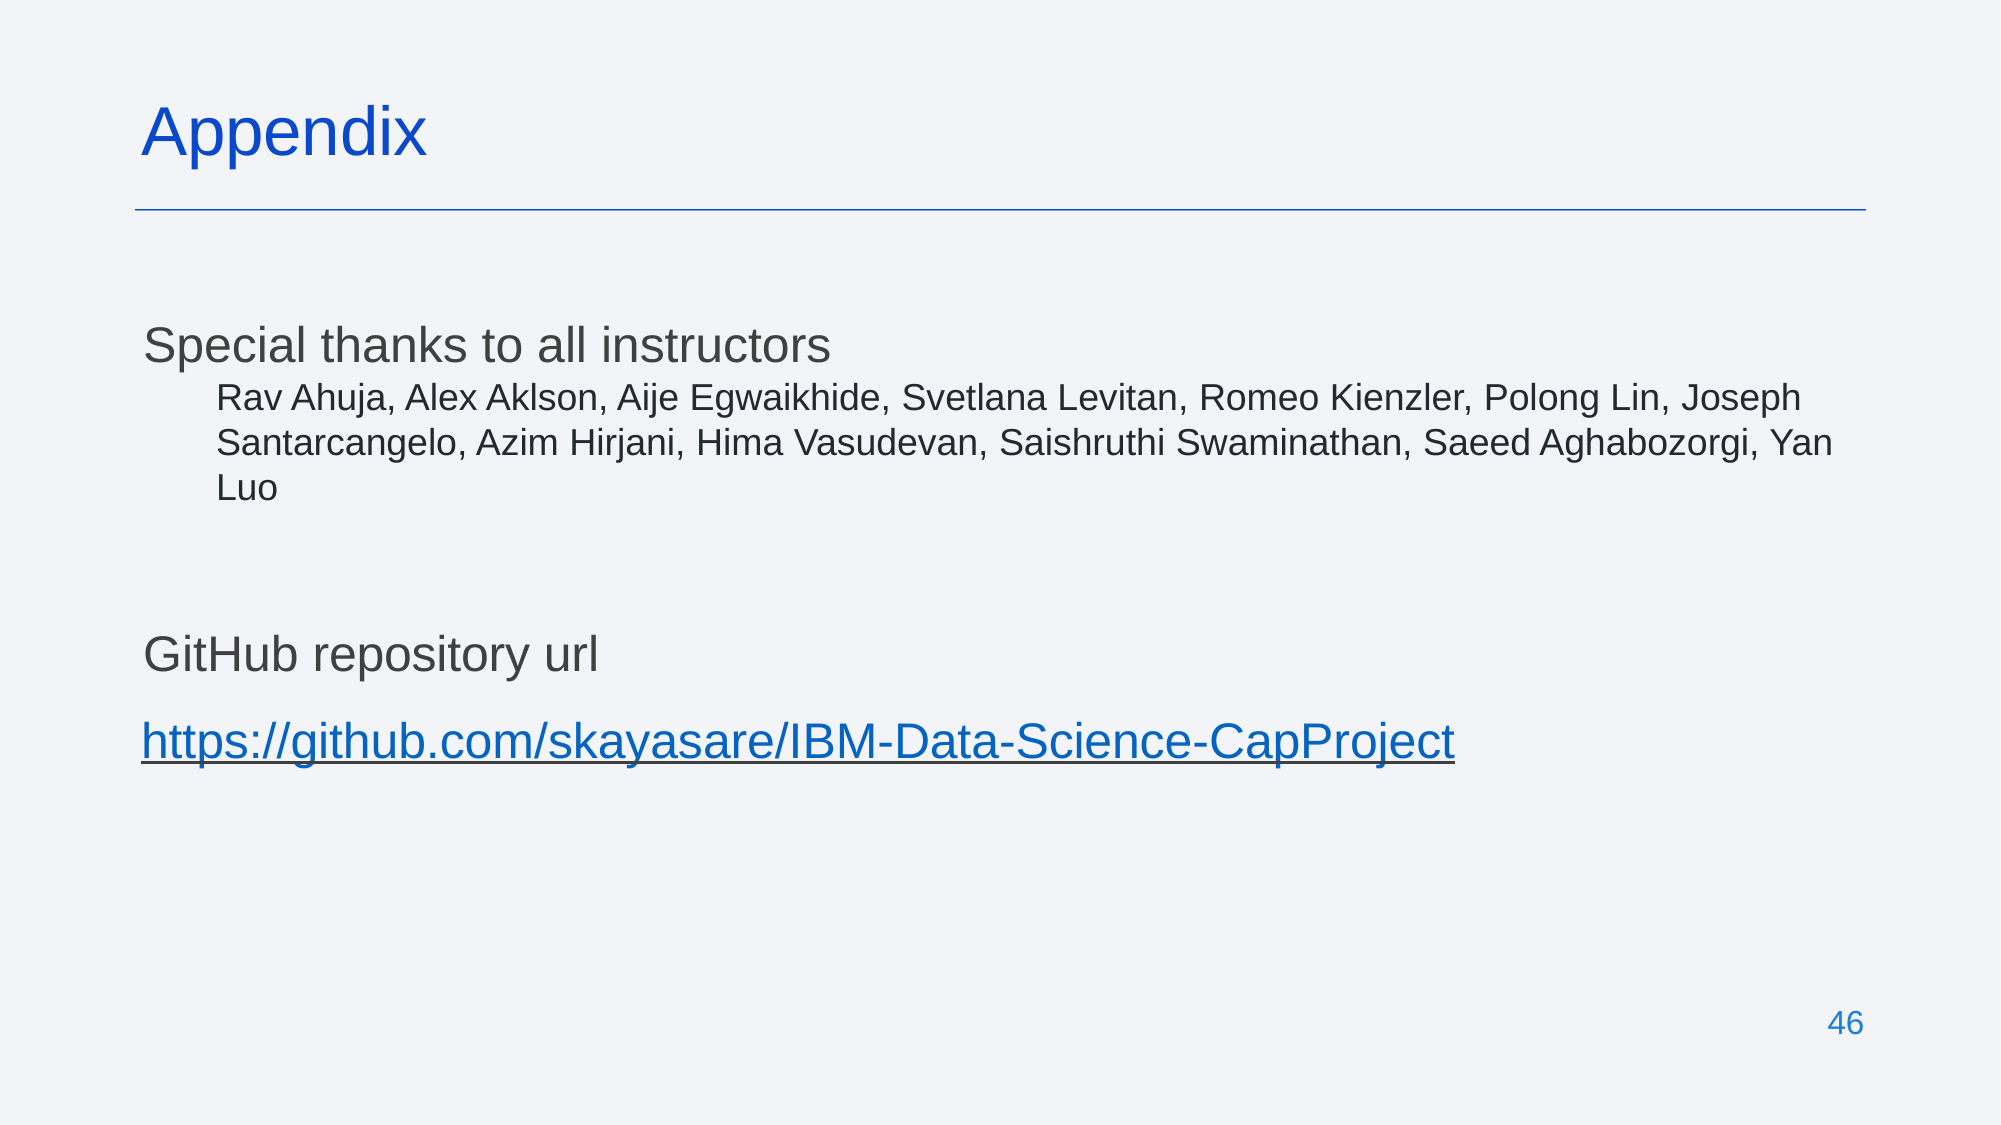

Appendix
Special thanks to all instructors
Rav Ahuja, Alex Aklson, Aije Egwaikhide, Svetlana Levitan, Romeo Kienzler, Polong Lin, Joseph Santarcangelo, Azim Hirjani, Hima Vasudevan, Saishruthi Swaminathan, Saeed Aghabozorgi, Yan Luo

GitHub repository url
https://github.com/skayasare/IBM-Data-Science-CapProject
46